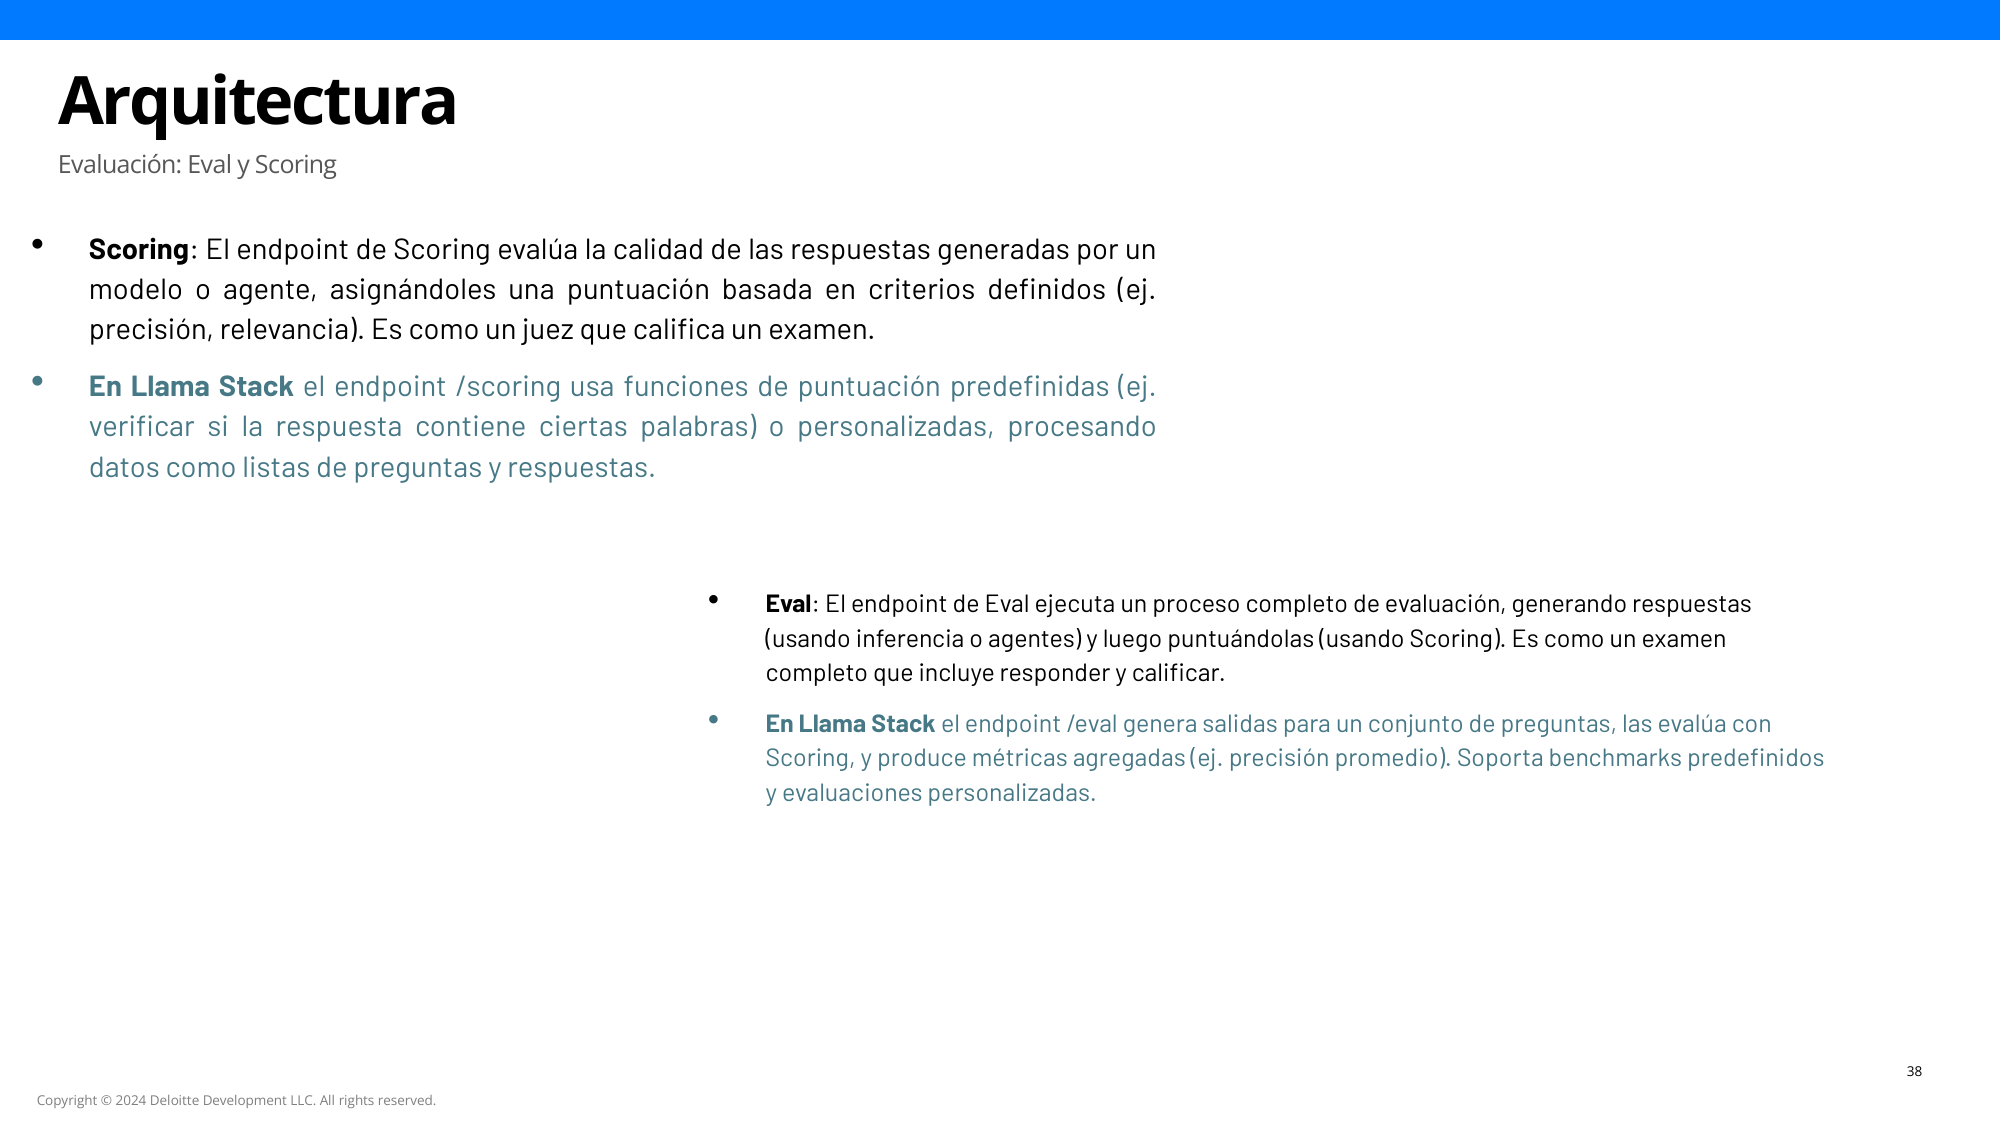

Arquitectura
Evaluación: Eval y Scoring
Scoring: El endpoint de Scoring evalúa la calidad de las respuestas generadas por un modelo o agente, asignándoles una puntuación basada en criterios definidos (ej. precisión, relevancia). Es como un juez que califica un examen.
En Llama Stack el endpoint /scoring usa funciones de puntuación predefinidas (ej. verificar si la respuesta contiene ciertas palabras) o personalizadas, procesando datos como listas de preguntas y respuestas.

Eval: El endpoint de Eval ejecuta un proceso completo de evaluación, generando respuestas (usando inferencia o agentes) y luego puntuándolas (usando Scoring). Es como un examen completo que incluye responder y calificar.
En Llama Stack el endpoint /eval genera salidas para un conjunto de preguntas, las evalúa con Scoring, y produce métricas agregadas (ej. precisión promedio). Soporta benchmarks predefinidos y evaluaciones personalizadas.